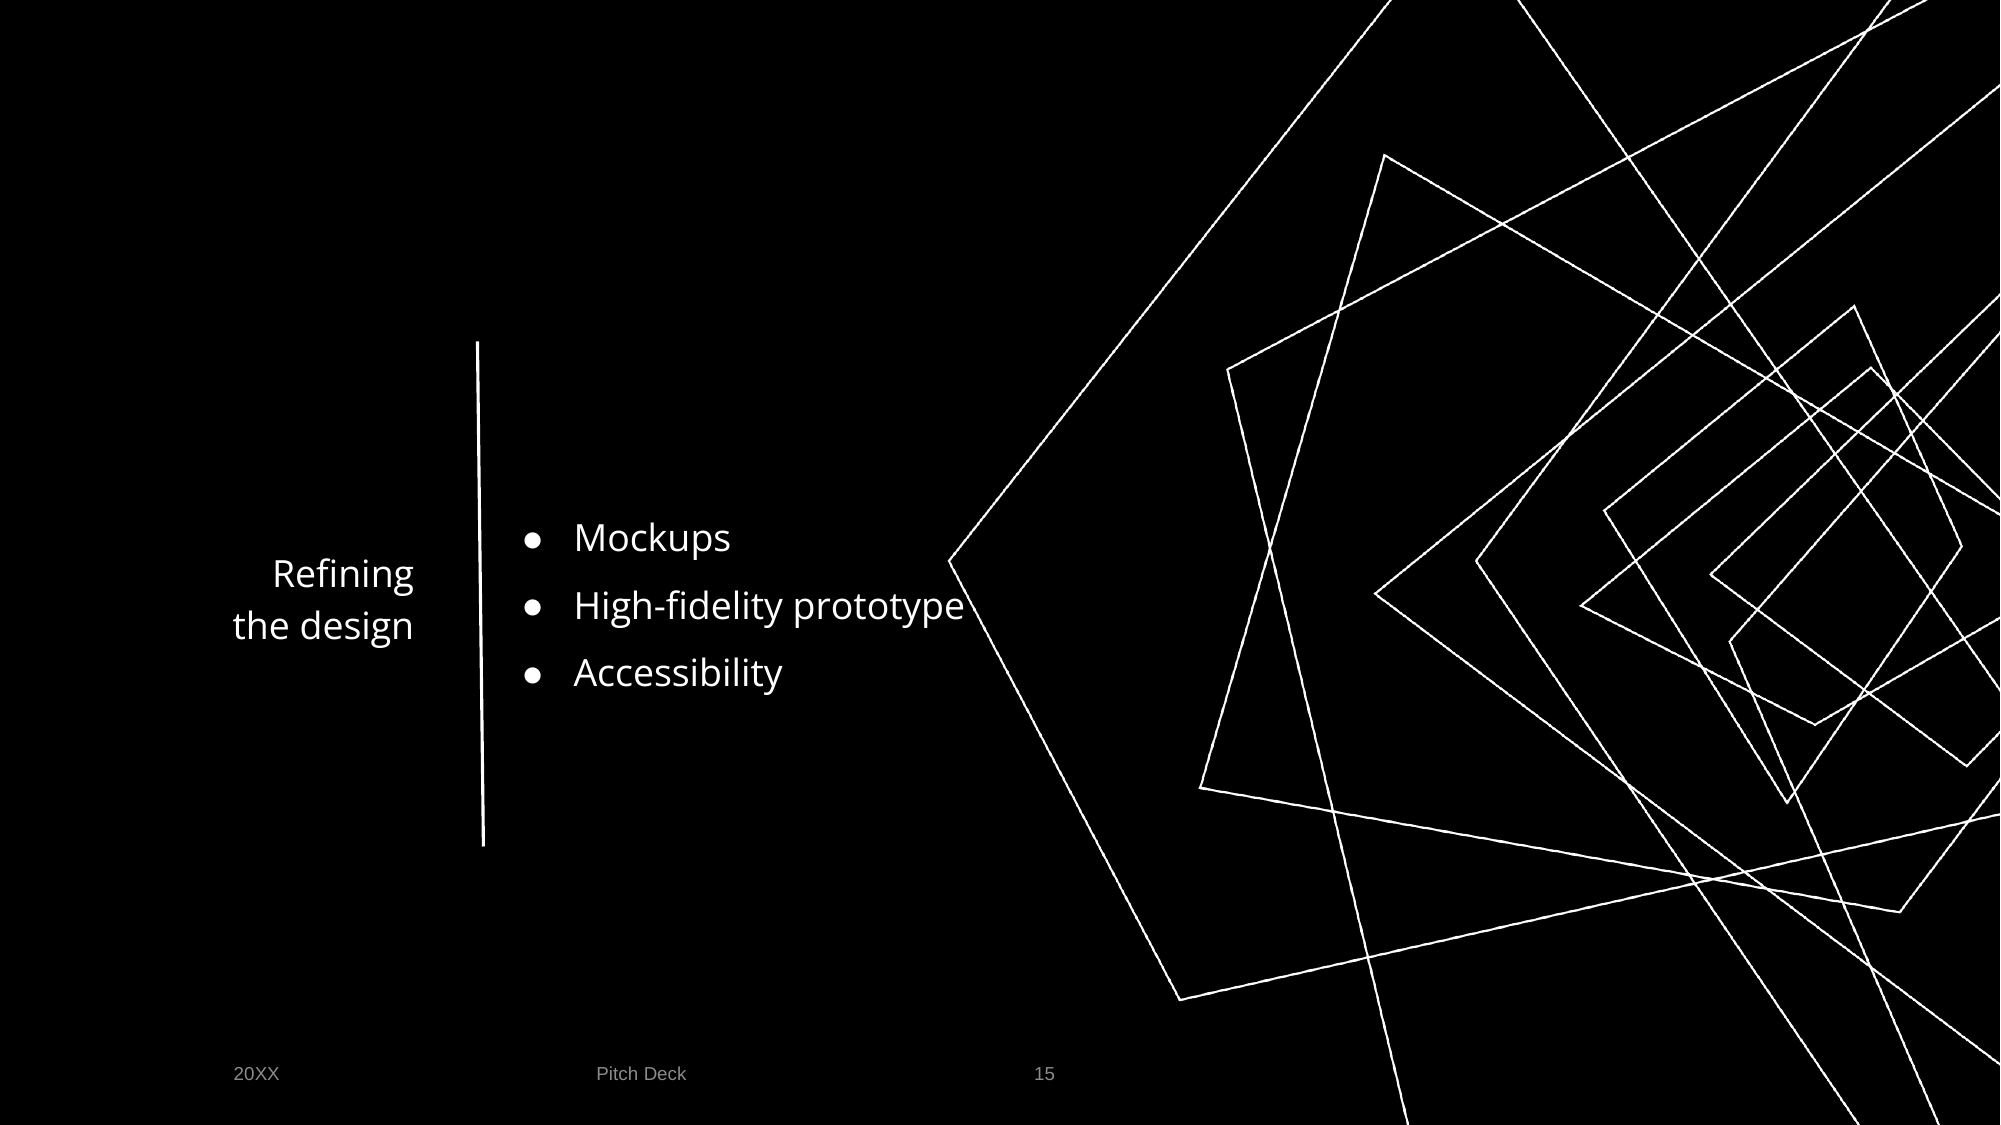

Mockups
High-fidelity prototype
Accessibility
Refining
the design
Pitch Deck
20XX
15